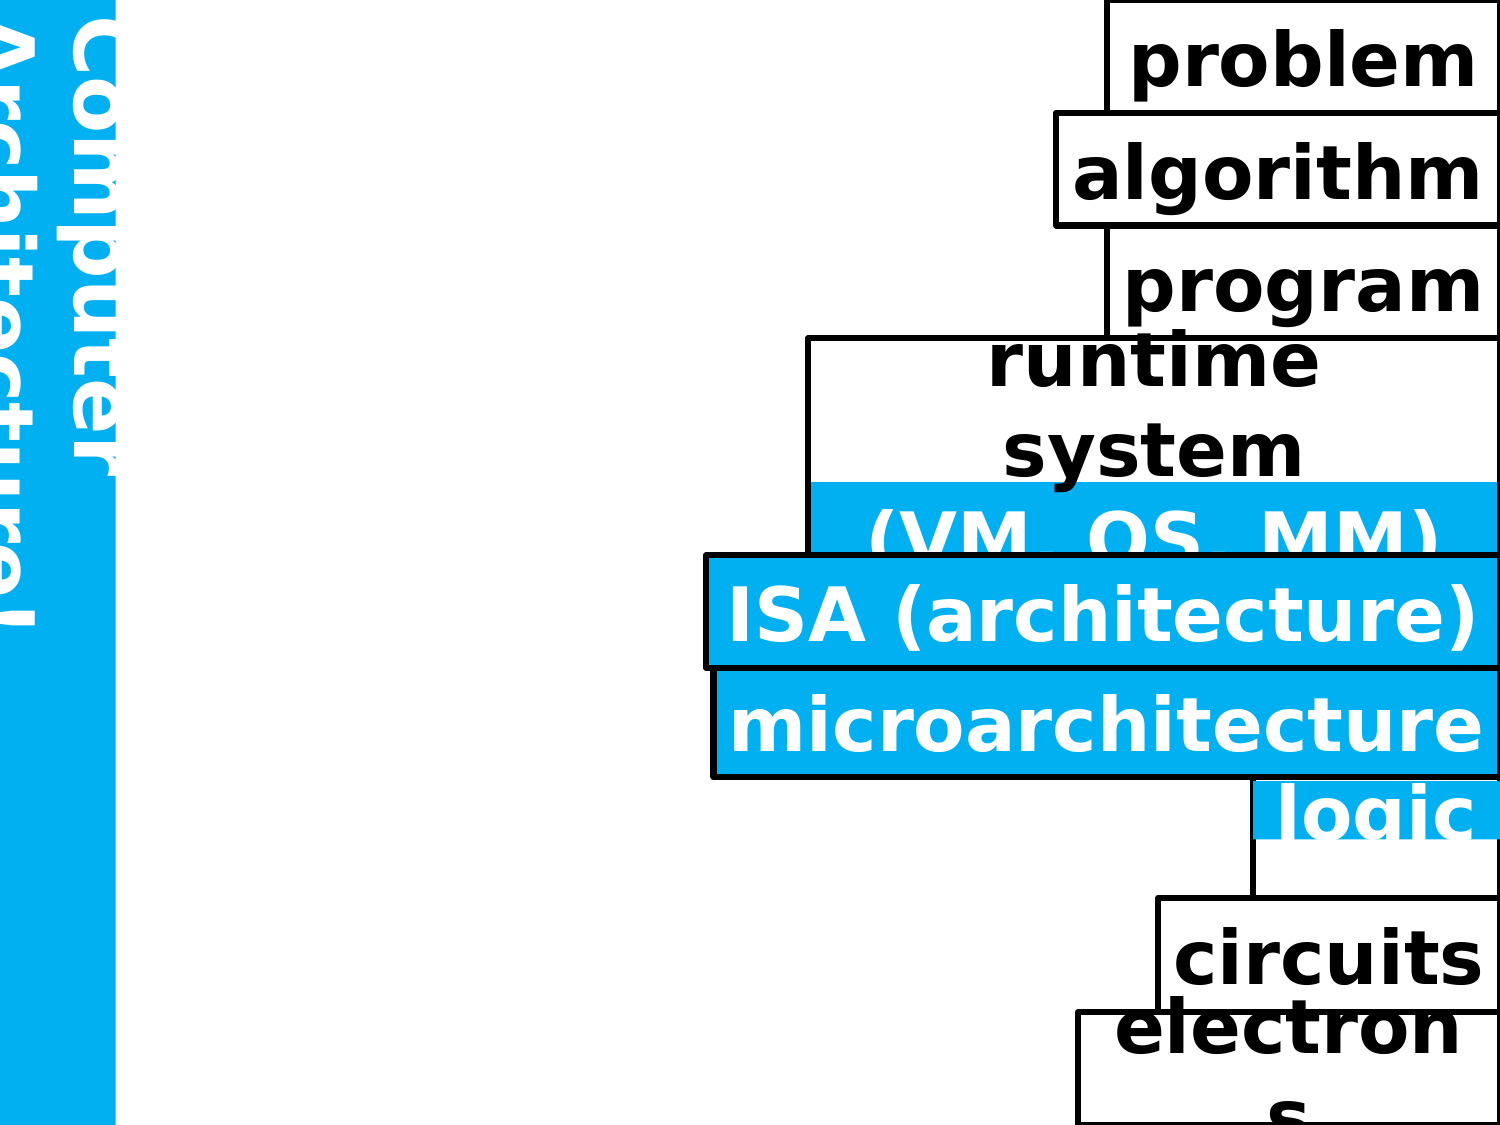

problem

algorithm
program
runtime system
(VM, OS, MM)

# Computer Architecture!
ISA (architecture)
microarchitecture
logic
logic
circuits
electrons